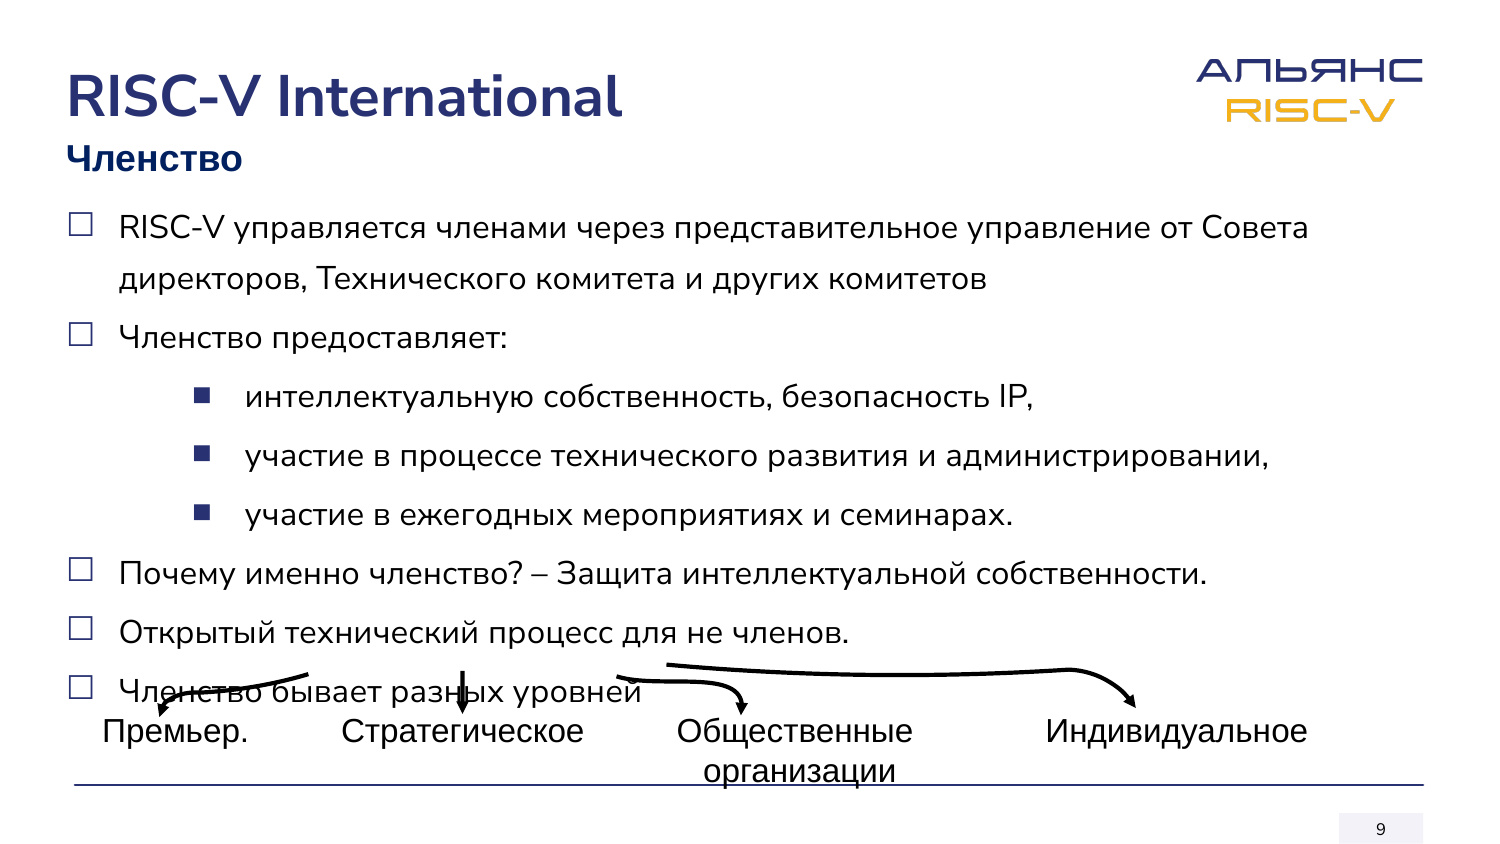

# RISC-V International
Членство
RISC-V управляется членами через представительное управление от Совета директоров, Технического комитета и других комитетов
Членство предоставляет:
интеллектуальную собственность, безопасность IP,
участие в процессе технического развития и администрировании,
участие в ежегодных мероприятиях и семинарах.
Почему именно членство? – Защита интеллектуальной собственности.
Открытый технический процесс для не членов.
Членство бывает разных уровней

Общественные
организации
Индивидуальное
Премьер.
Стратегическое